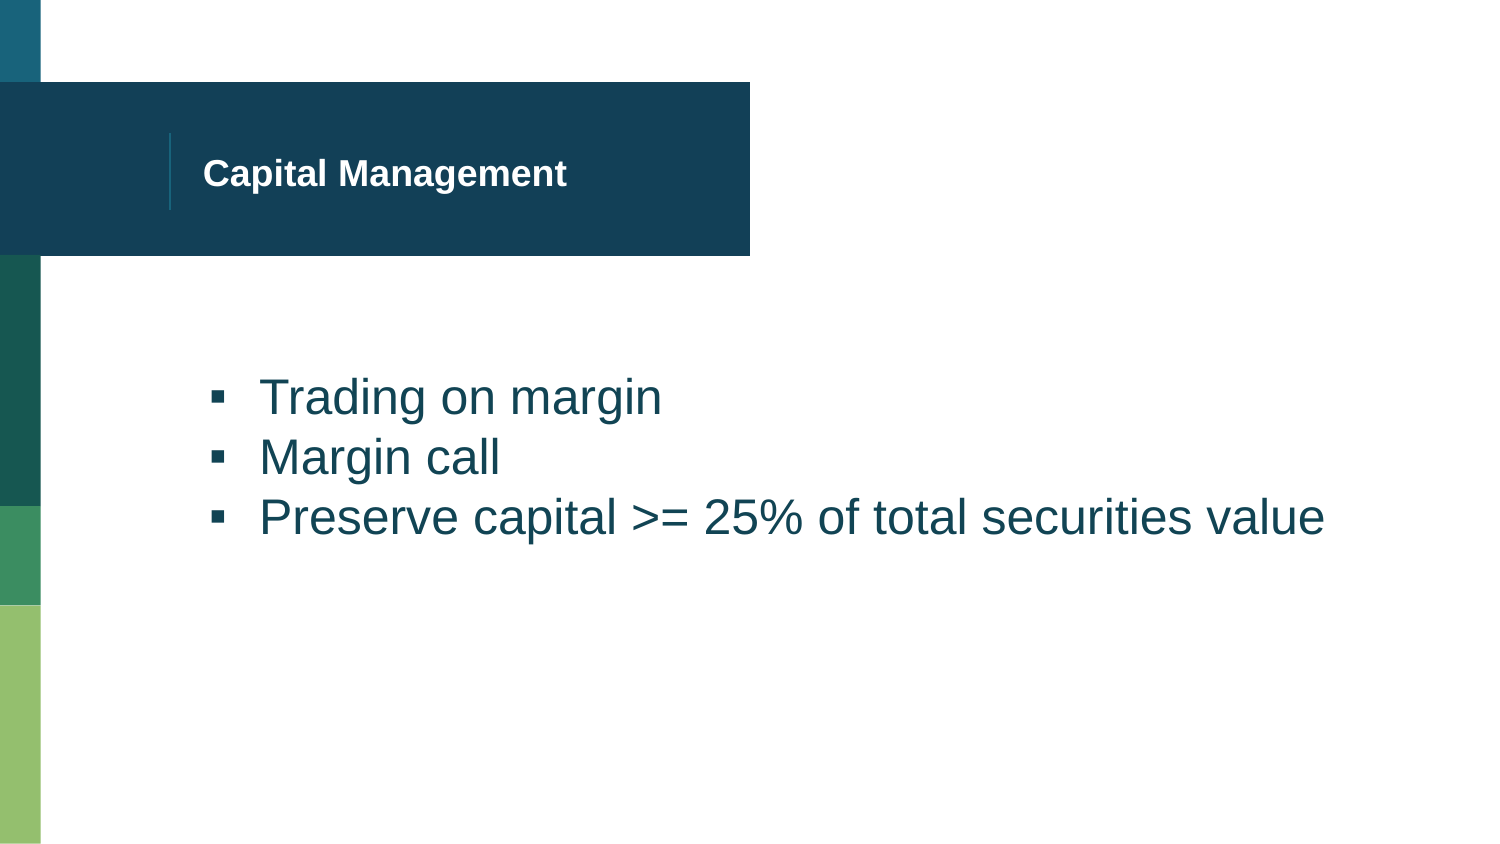

# Capital Management

Trading on margin
Margin call
Preserve capital >= 25% of total securities value